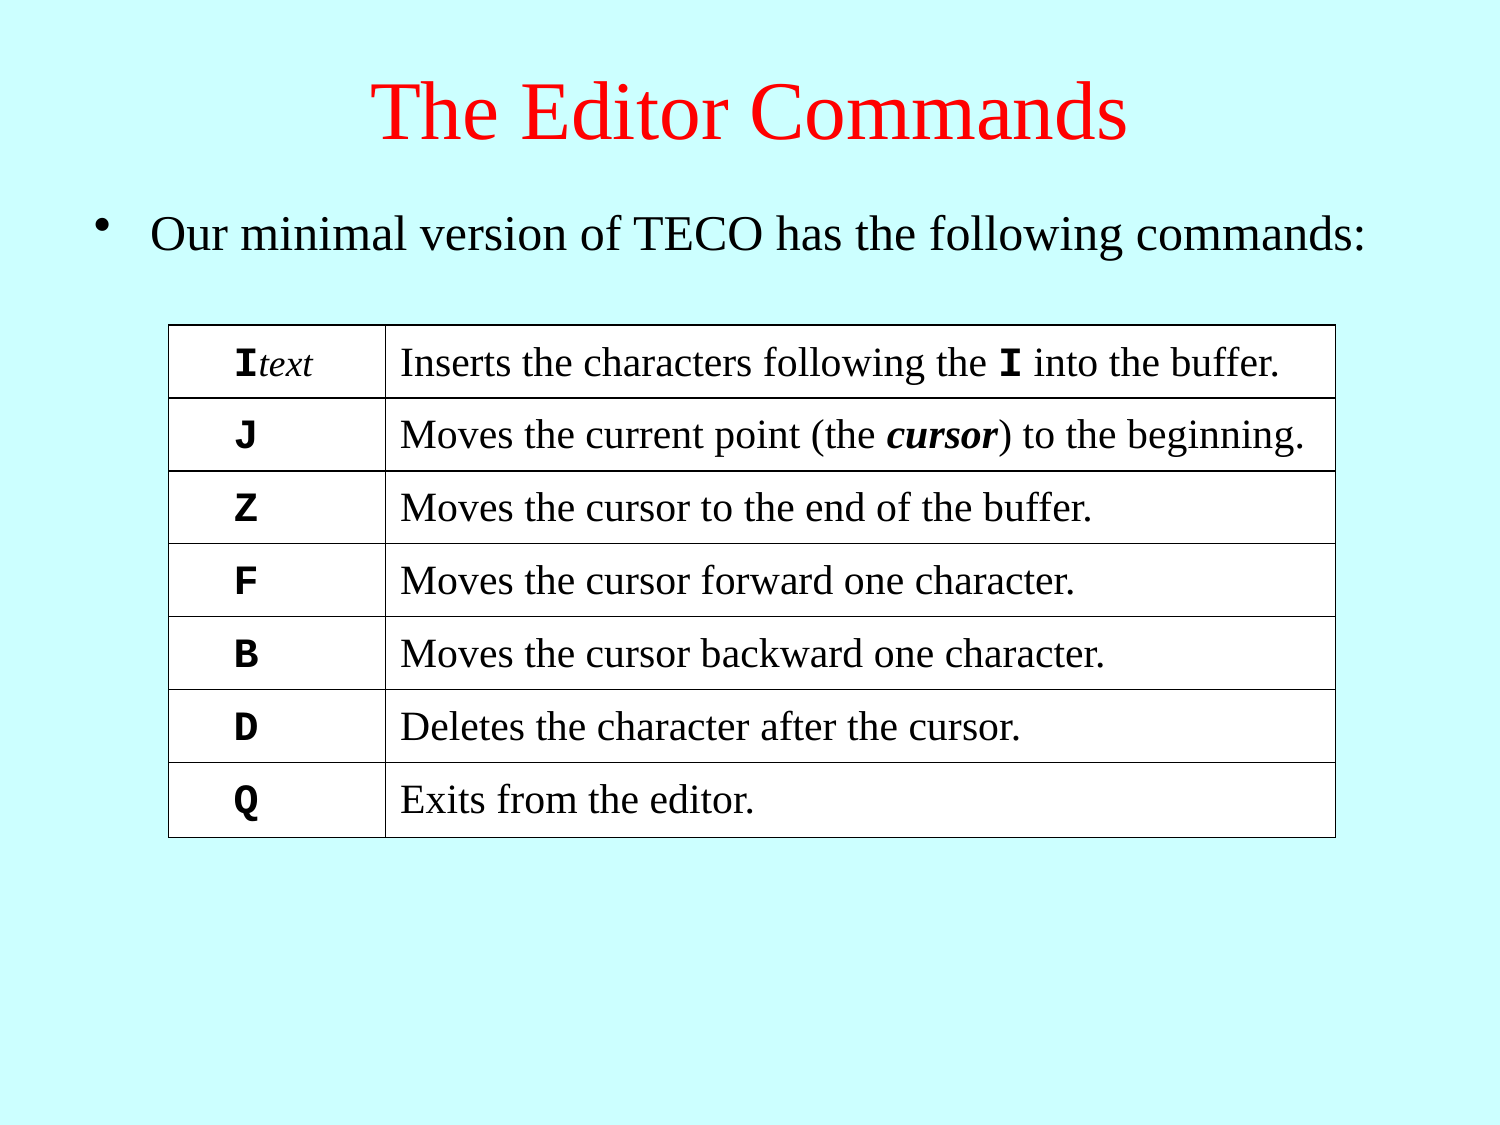

# The Editor Commands
Our minimal version of TECO has the following commands:

Itext
Inserts the characters following the I into the buffer.

J
Moves the current point (the cursor) to the beginning.

Z
Moves the cursor to the end of the buffer.

F
Moves the cursor forward one character.

B
Moves the cursor backward one character.

D
Deletes the character after the cursor.

Q
Exits from the editor.